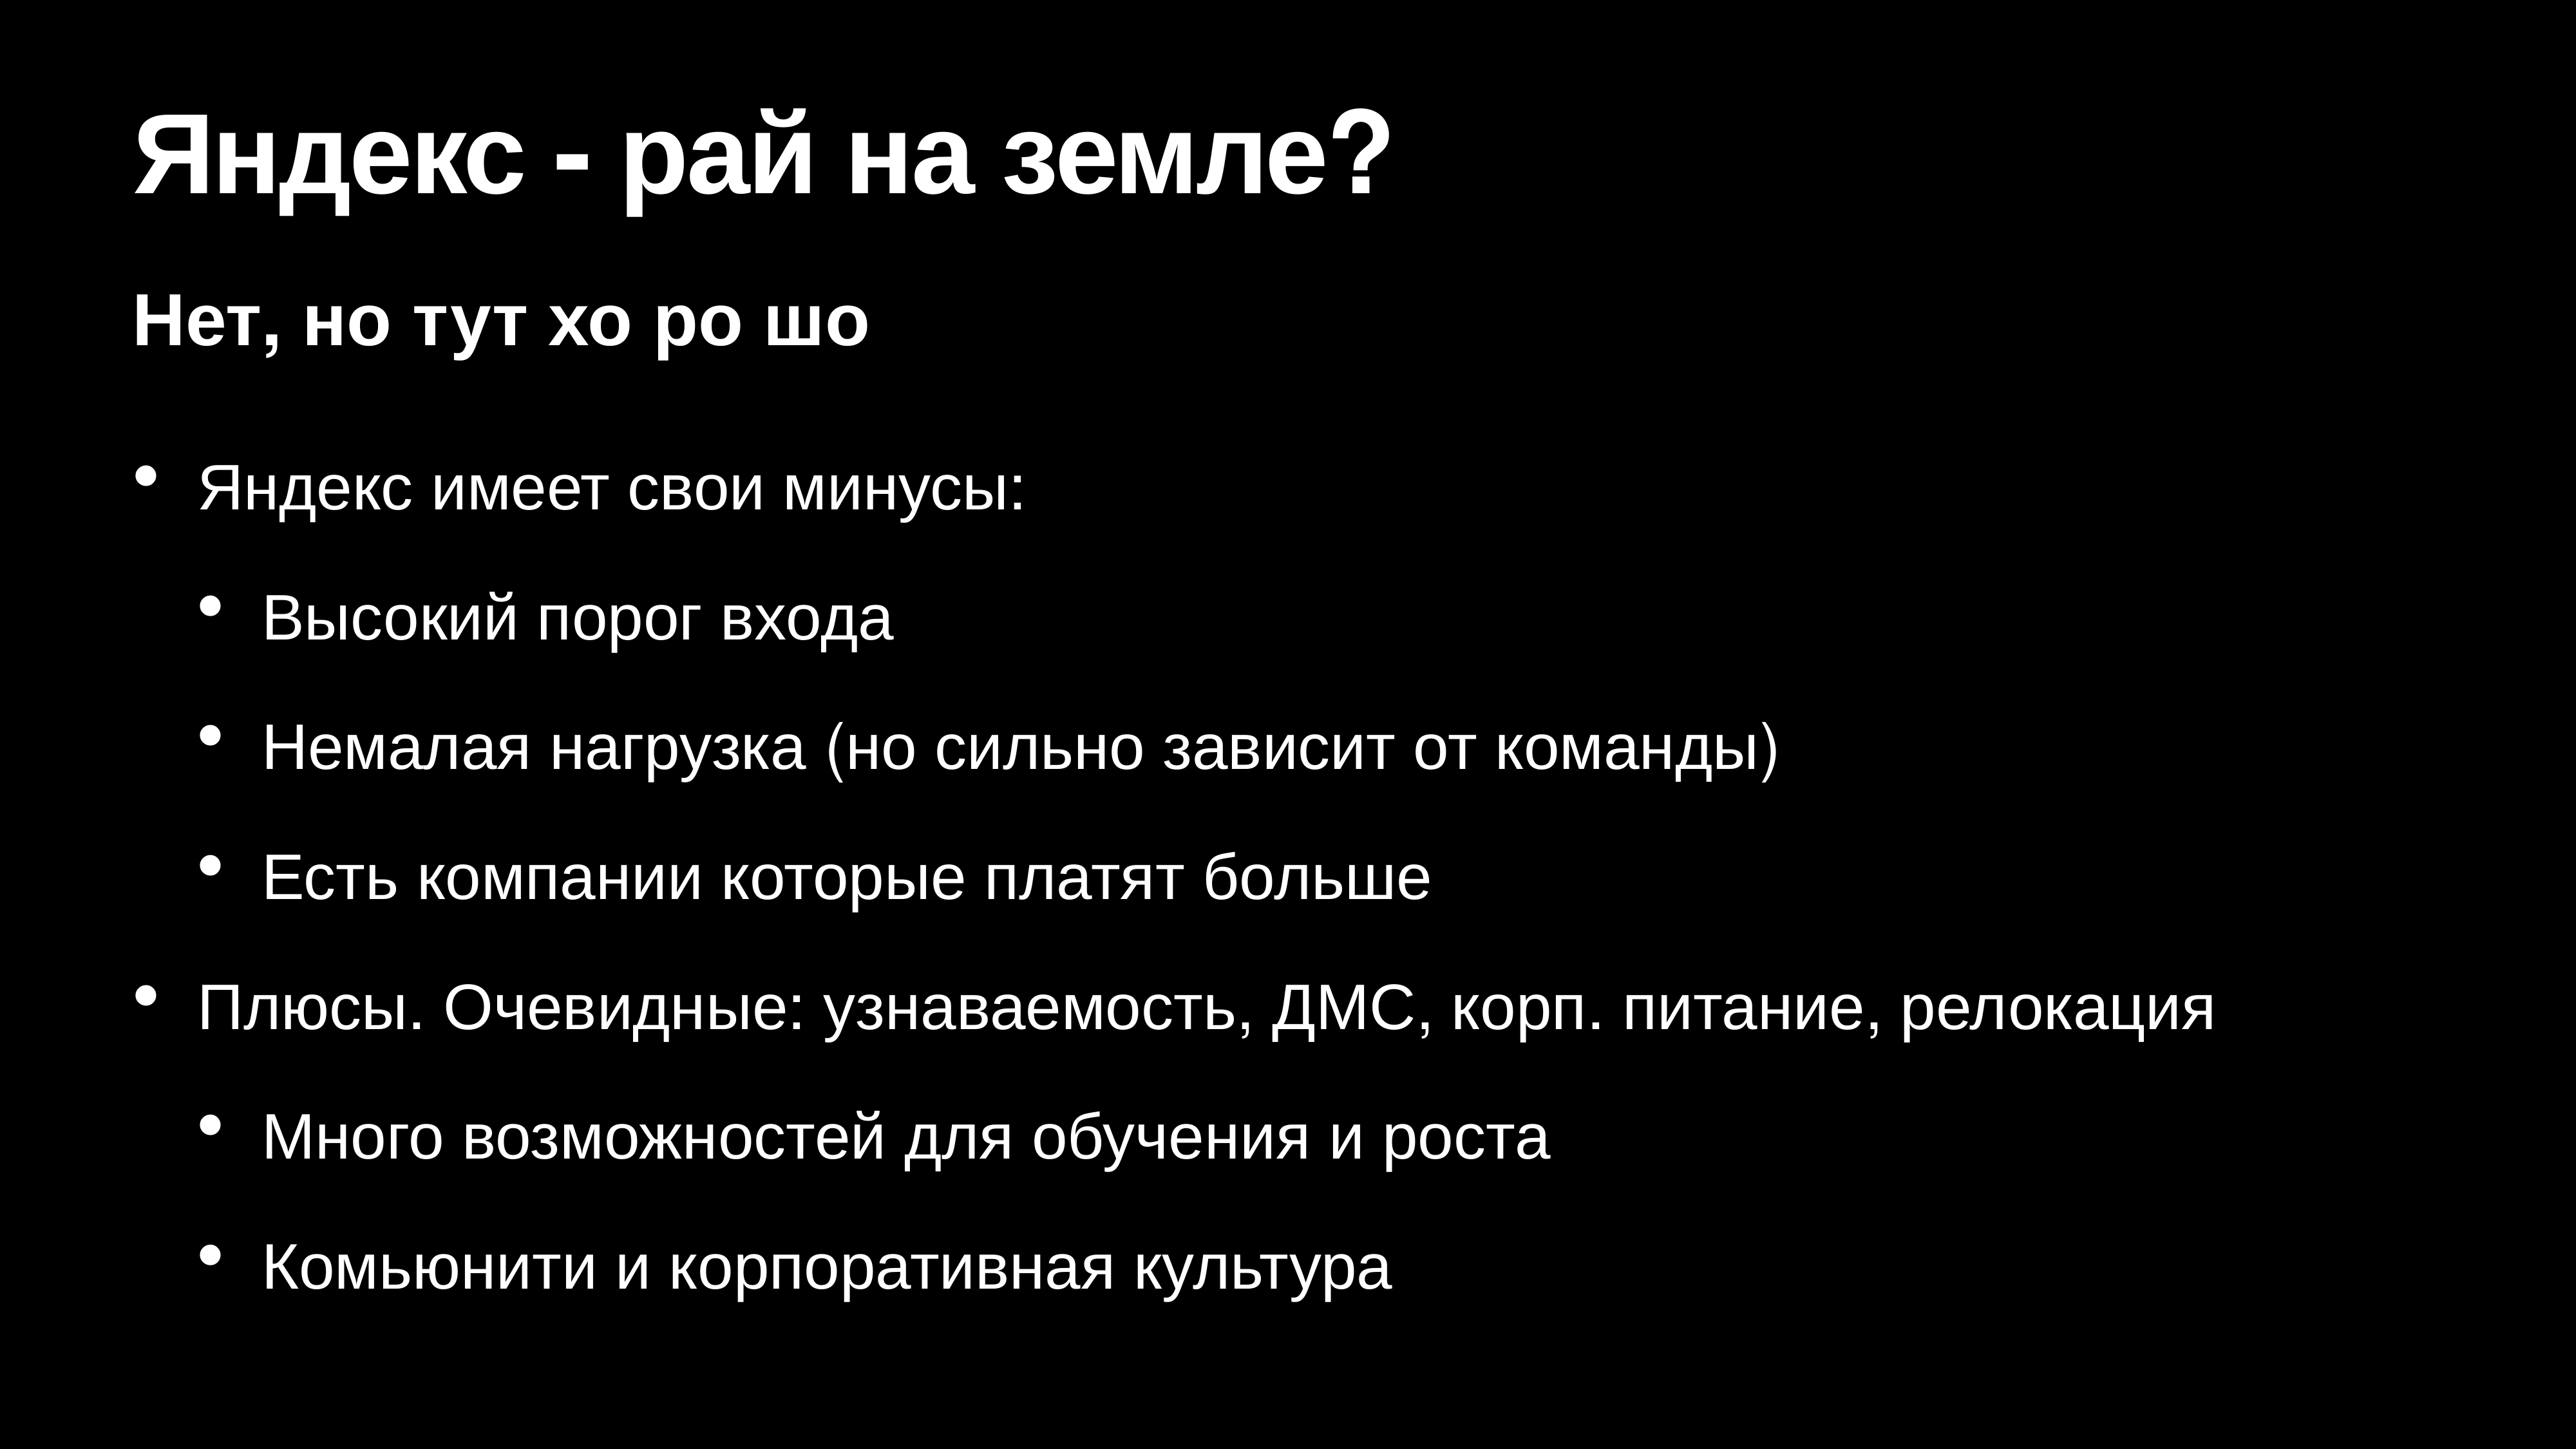

# Яндекс - рай на земле?
Нет, но тут хо ро шо
Яндекс имеет свои минусы:
Высокий порог входа
Немалая нагрузка (но сильно зависит от команды)
Есть компании которые платят больше
Плюсы. Очевидные: узнаваемость, ДМС, корп. питание, релокация
Много возможностей для обучения и роста
Комьюнити и корпоративная культура